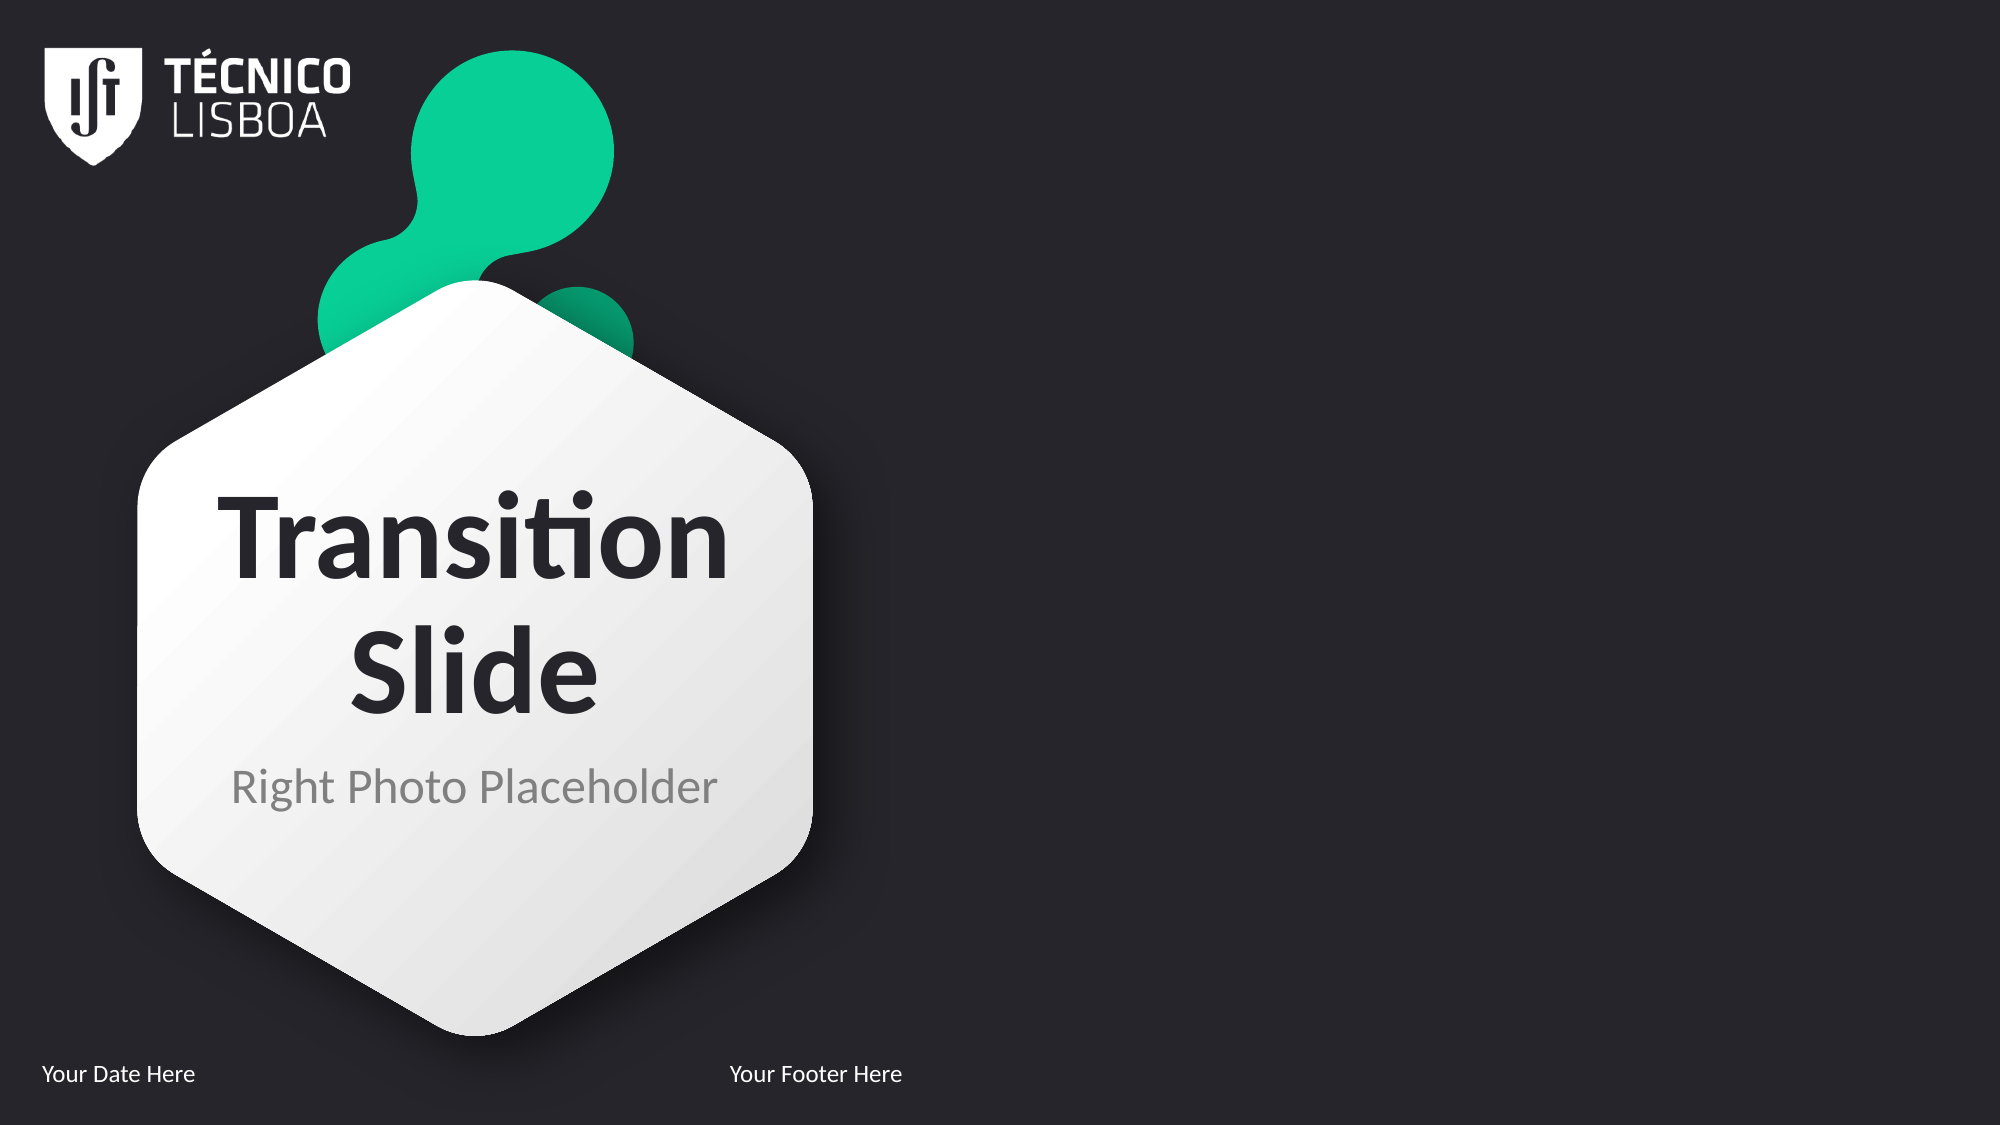

# Transition Slide
Right Photo Placeholder
Your Date Here
Your Footer Here
80